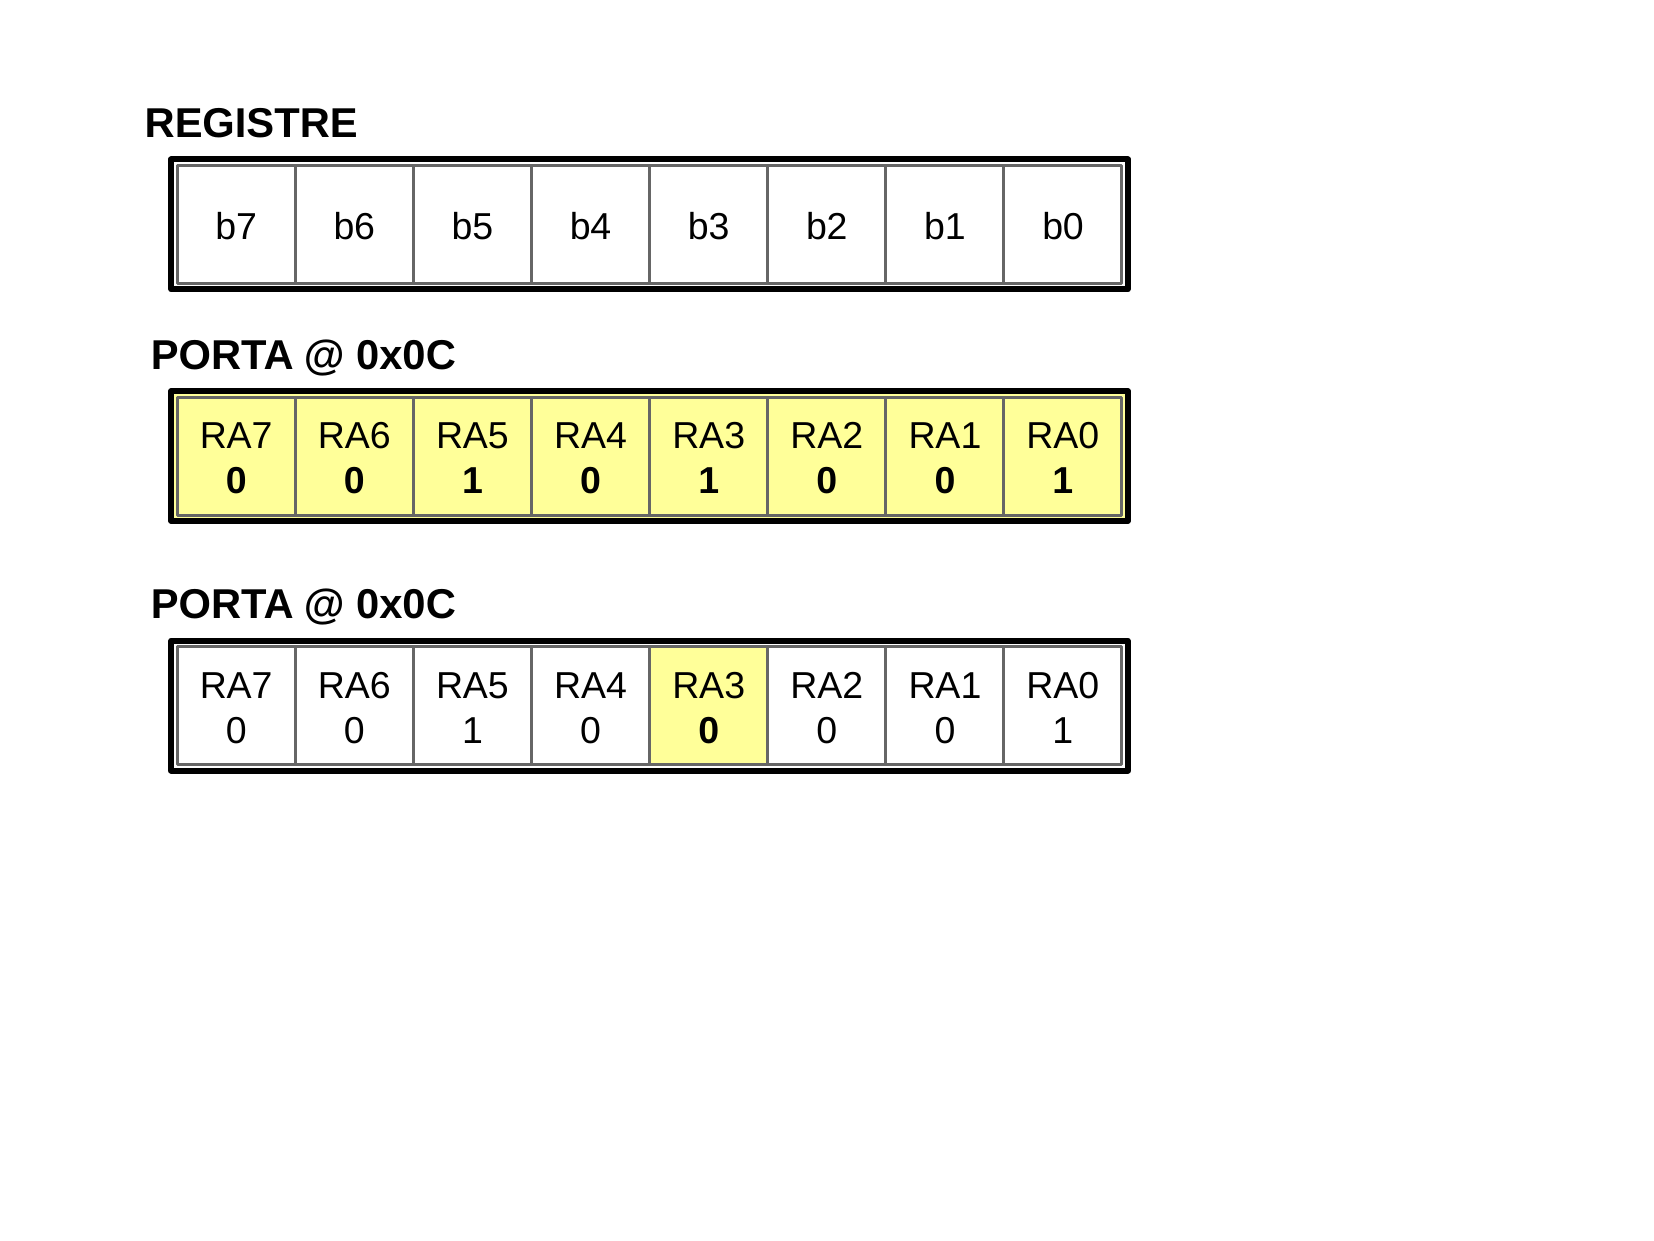

REGISTRE

b7
b6
b5
b4
b3
b2
b1
b0
PORTA @ 0x0C

RA7
0
RA6
0
RA5
1
RA4
0
RA3
1
RA2
0
RA1
0
RA0
1
PORTA @ 0x0C

RA7
0
RA6
0
RA5
1
RA4
0
RA3
0
RA2
0
RA1
0
RA0
1